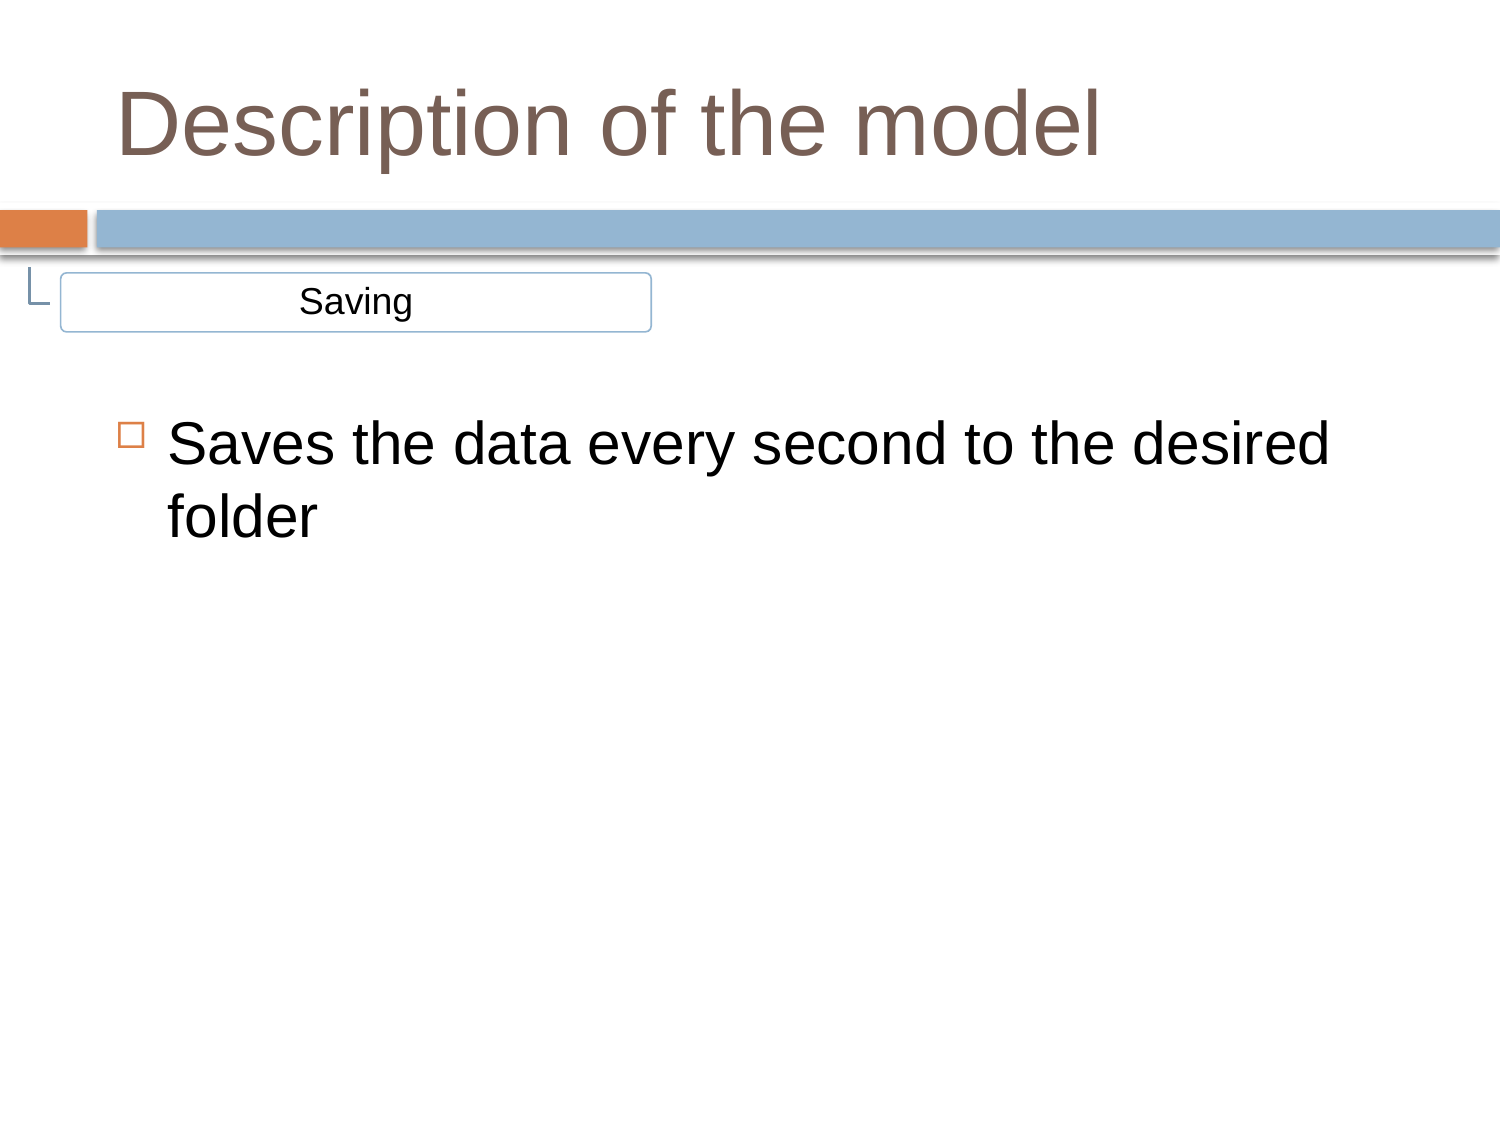

# Description of the model

Saving
Saves the data every second to the desired folder